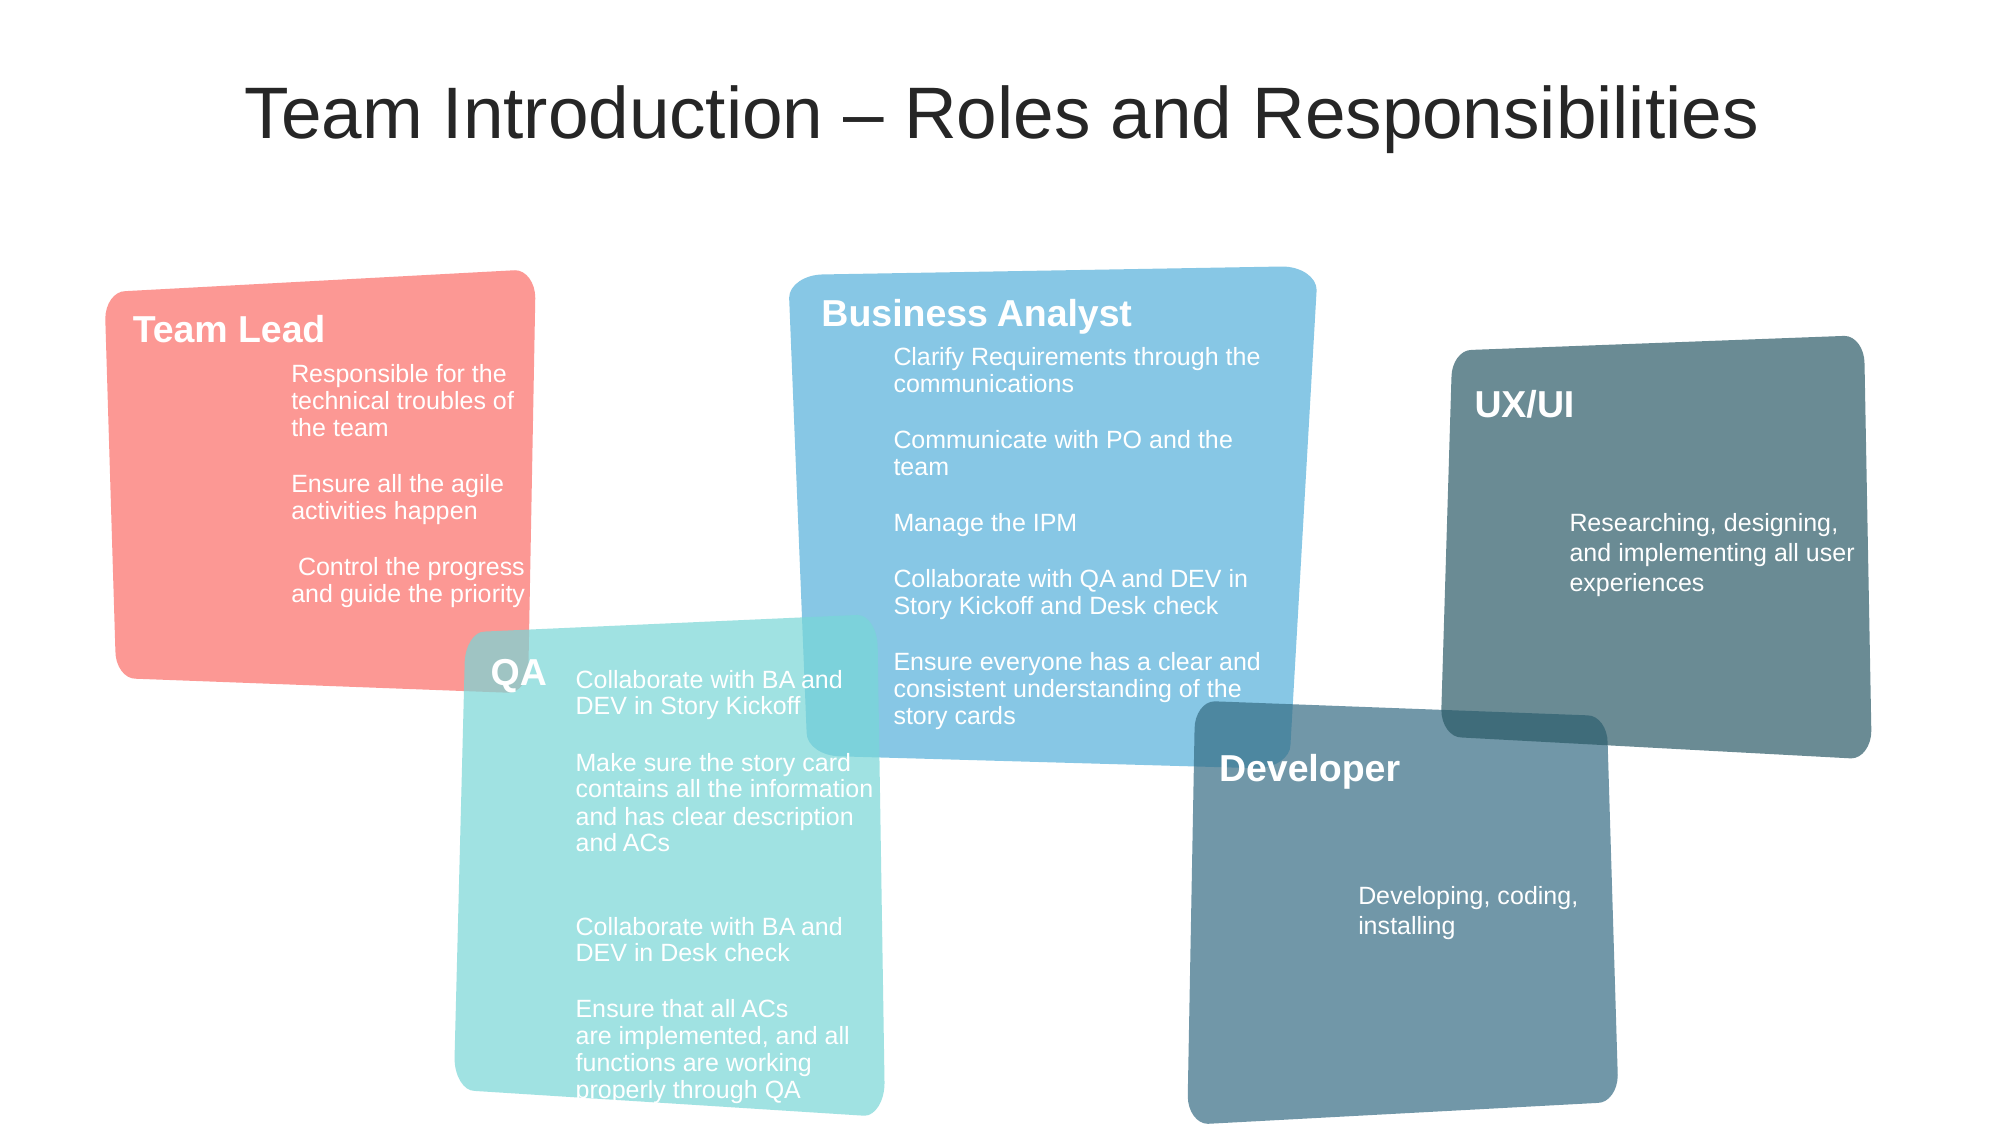

Team Introduction – Roles and Responsibilities

Business Analyst
Clarify Requirements through the communications
Communicate with PO and the team
Manage the IPM
Collaborate with QA and DEV in Story Kickoff and Desk check
Ensure everyone has a clear and consistent understanding of the story cards

Team Lead
Responsible for the technical troubles of the team
Ensure all the agile activities happen
 Control the progress and guide the priority

UX/UI
Researching, designing, and implementing all user experiences

QA
Collaborate with BA and DEV in Story Kickoff
Make sure the story card contains all the information and has clear description and ACs
Collaborate with BA and DEV in Desk check
Ensure that all ACs are implemented, and all functions are working properly through QA testing

Developer
Developing, coding, installing